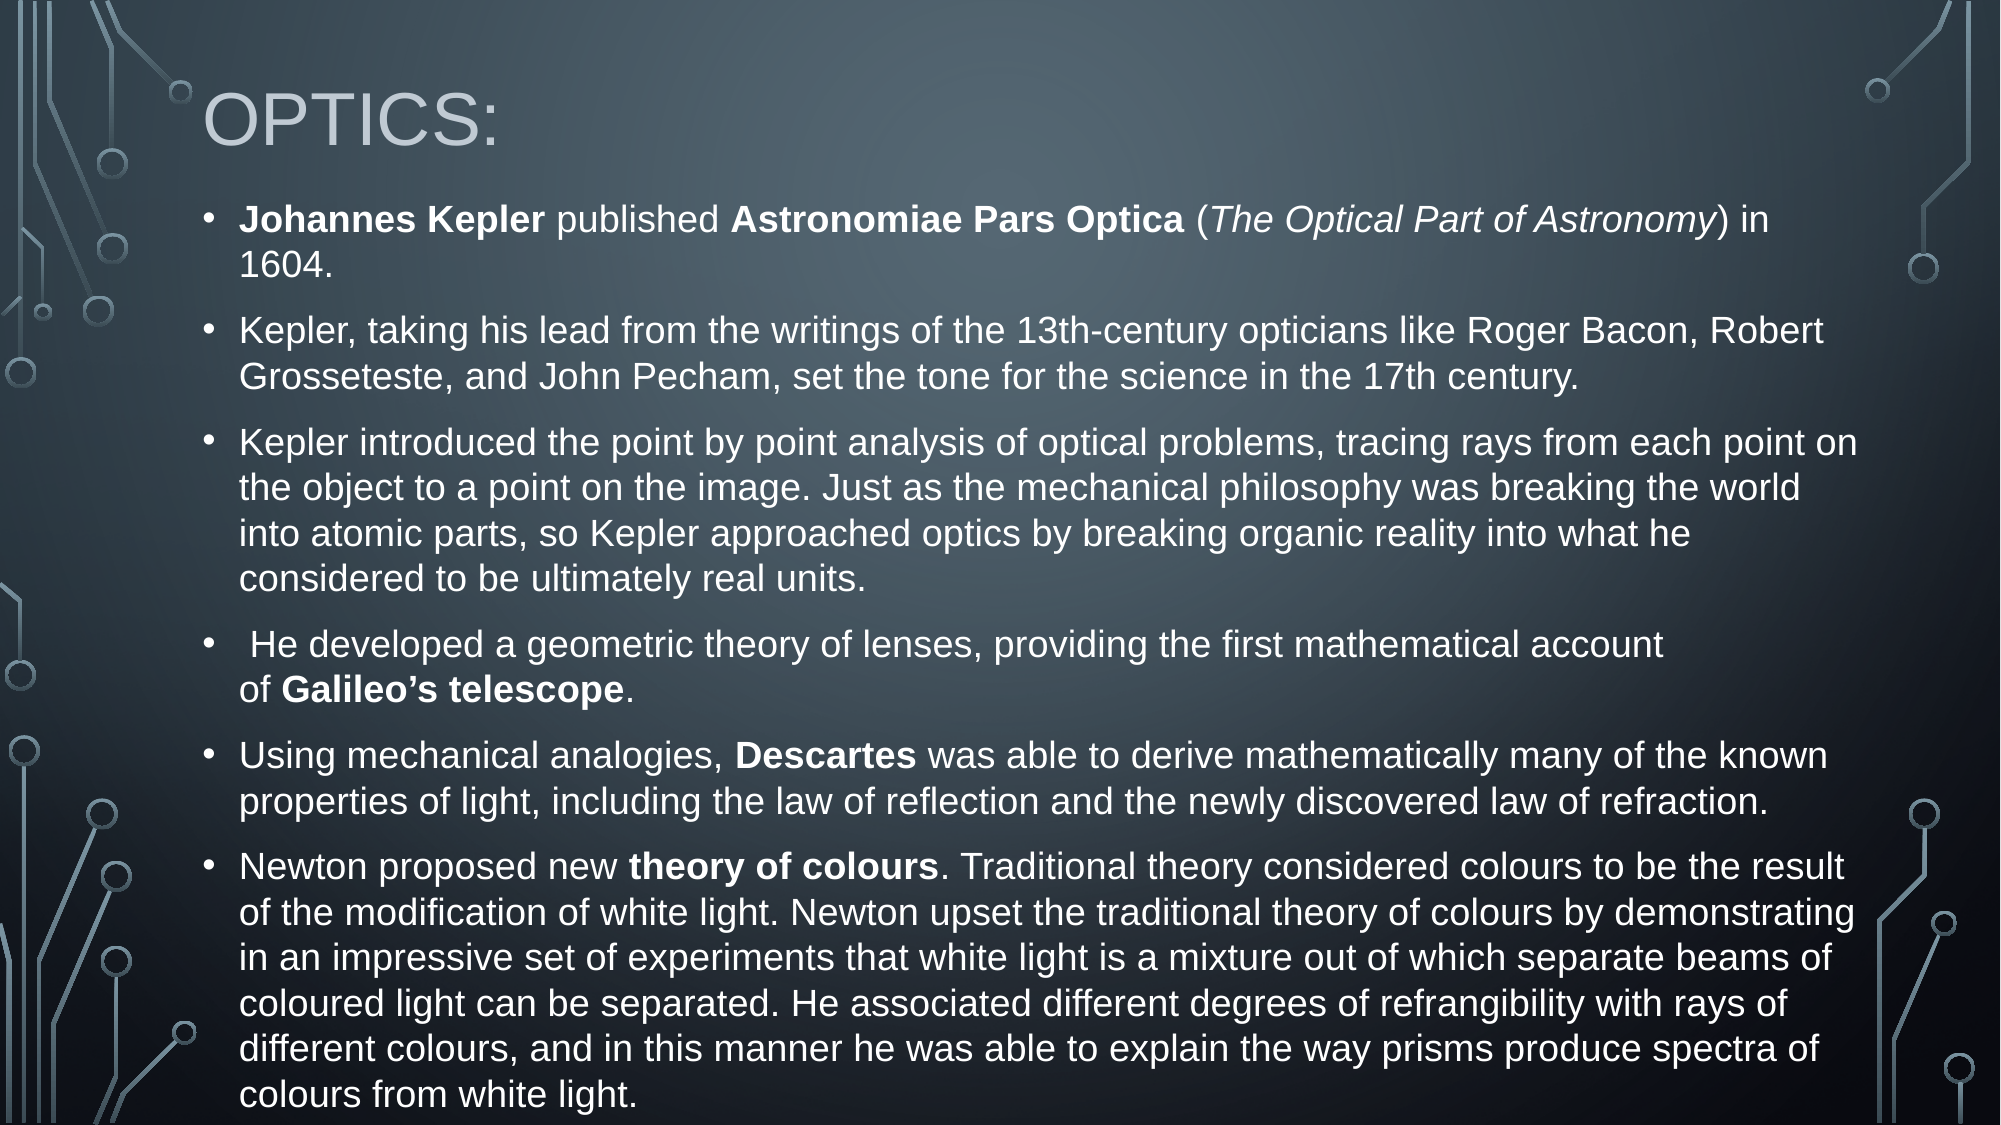

# OPTICS:
Johannes Kepler published Astronomiae Pars Optica (The Optical Part of Astronomy) in 1604.
Kepler, taking his lead from the writings of the 13th-century opticians like Roger Bacon, Robert Grosseteste, and John Pecham, set the tone for the science in the 17th century.
Kepler introduced the point by point analysis of optical problems, tracing rays from each point on the object to a point on the image. Just as the mechanical philosophy was breaking the world into atomic parts, so Kepler approached optics by breaking organic reality into what he considered to be ultimately real units.
 He developed a geometric theory of lenses, providing the first mathematical account of Galileo’s telescope.
Using mechanical analogies, Descartes was able to derive mathematically many of the known properties of light, including the law of reflection and the newly discovered law of refraction.
Newton proposed new theory of colours. Traditional theory considered colours to be the result of the modification of white light. Newton upset the traditional theory of colours by demonstrating in an impressive set of experiments that white light is a mixture out of which separate beams of coloured light can be separated. He associated different degrees of refrangibility with rays of different colours, and in this manner he was able to explain the way prisms produce spectra of colours from white light.